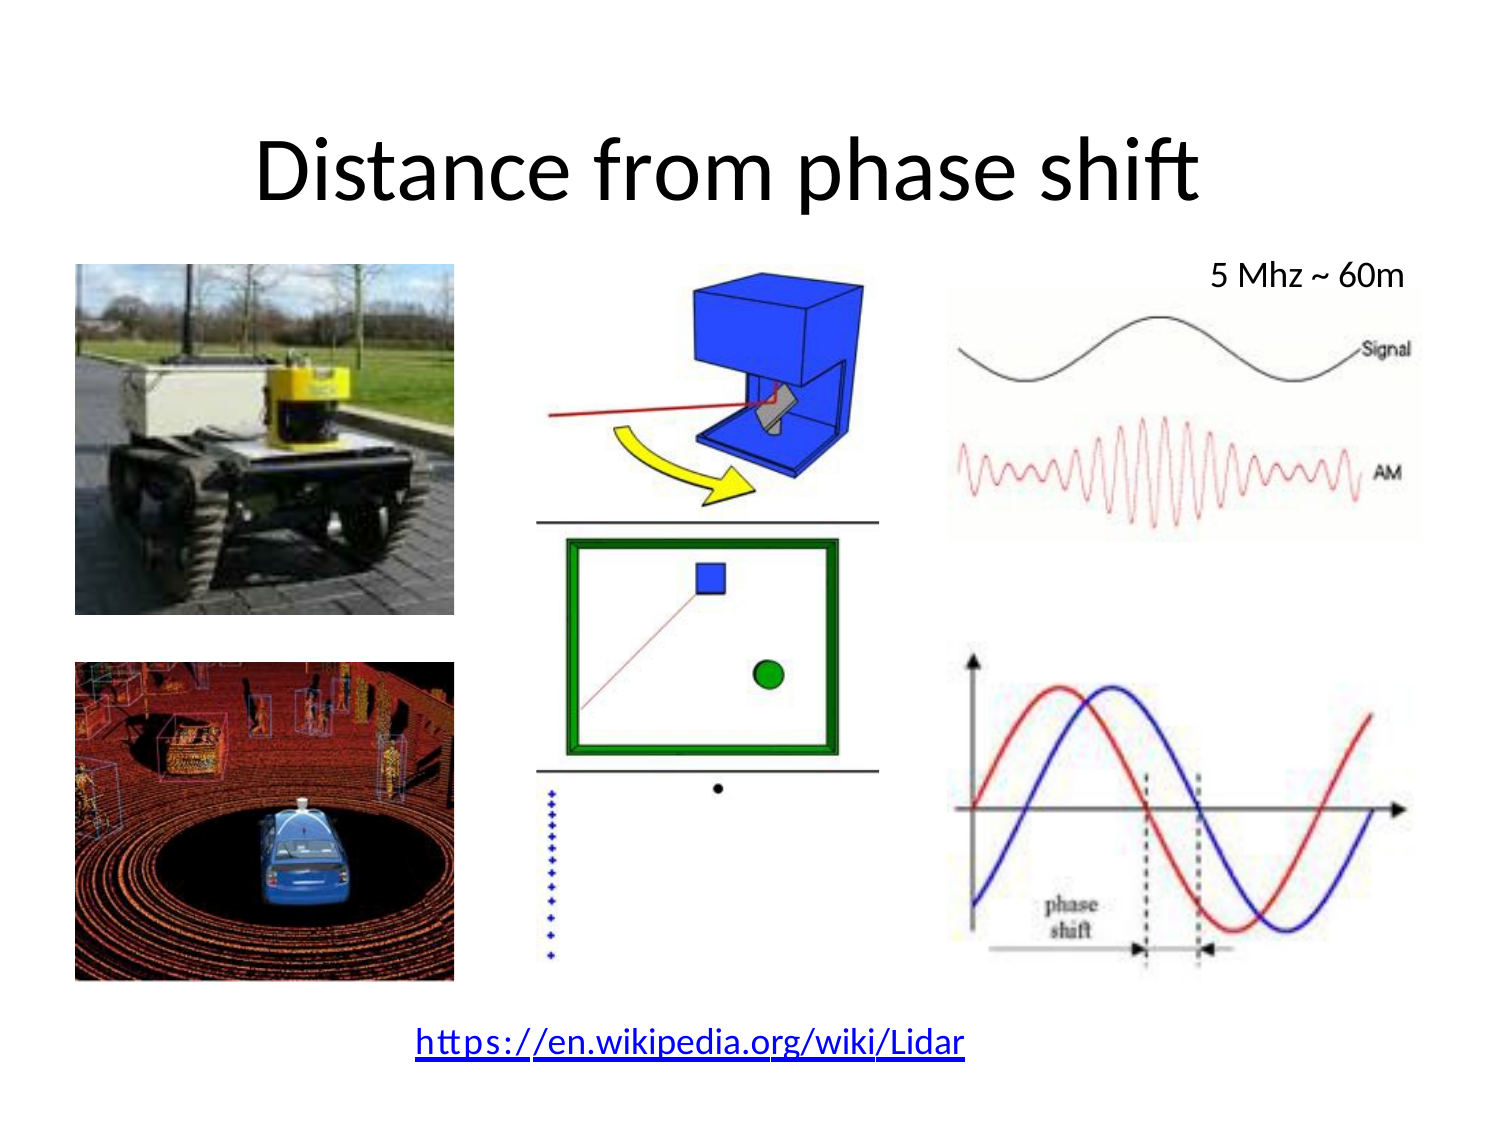

# Distance from phase shift
5 Mhz ~ 60m

https://en.wikipedia.org/wiki/Lidar